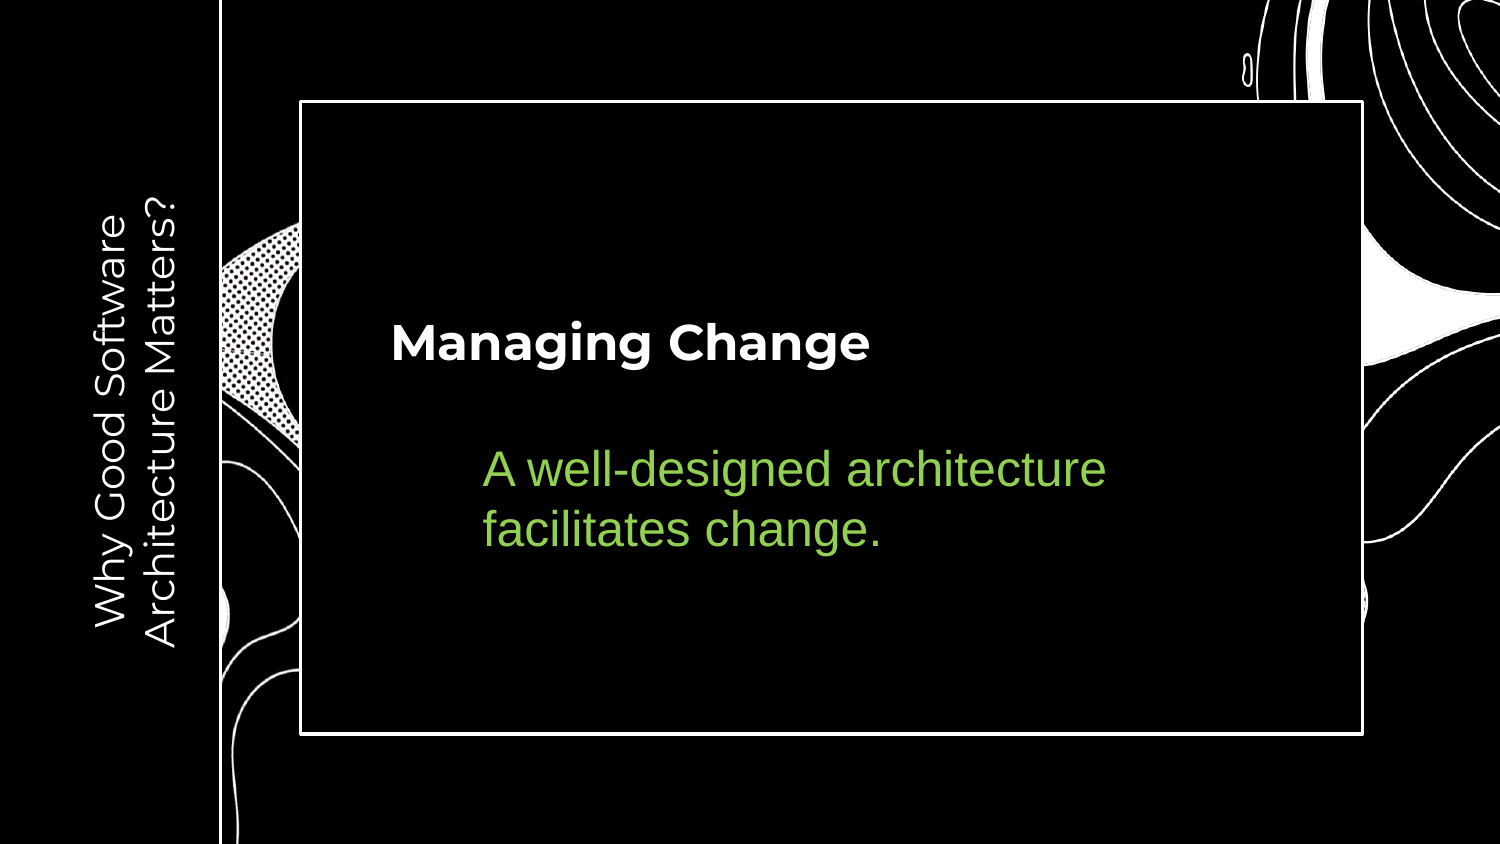

Managing Change
# Why Good Software Architecture Matters?
A well-designed architecture facilitates change.